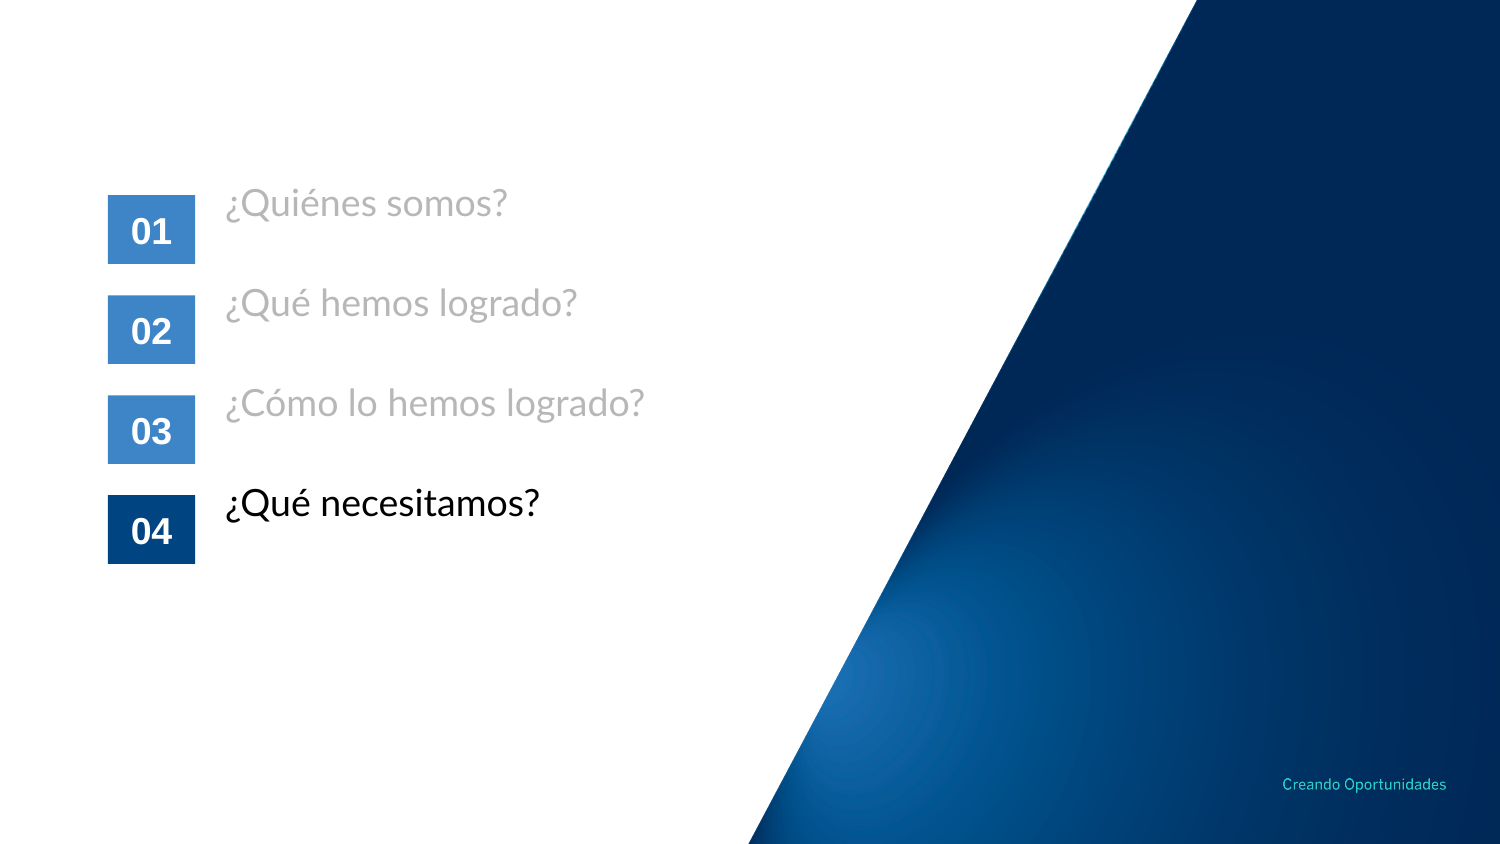

¿Quiénes somos?
01
¿Qué hemos logrado?
02
¿Cómo lo hemos logrado?
03
¿Qué necesitamos?
04